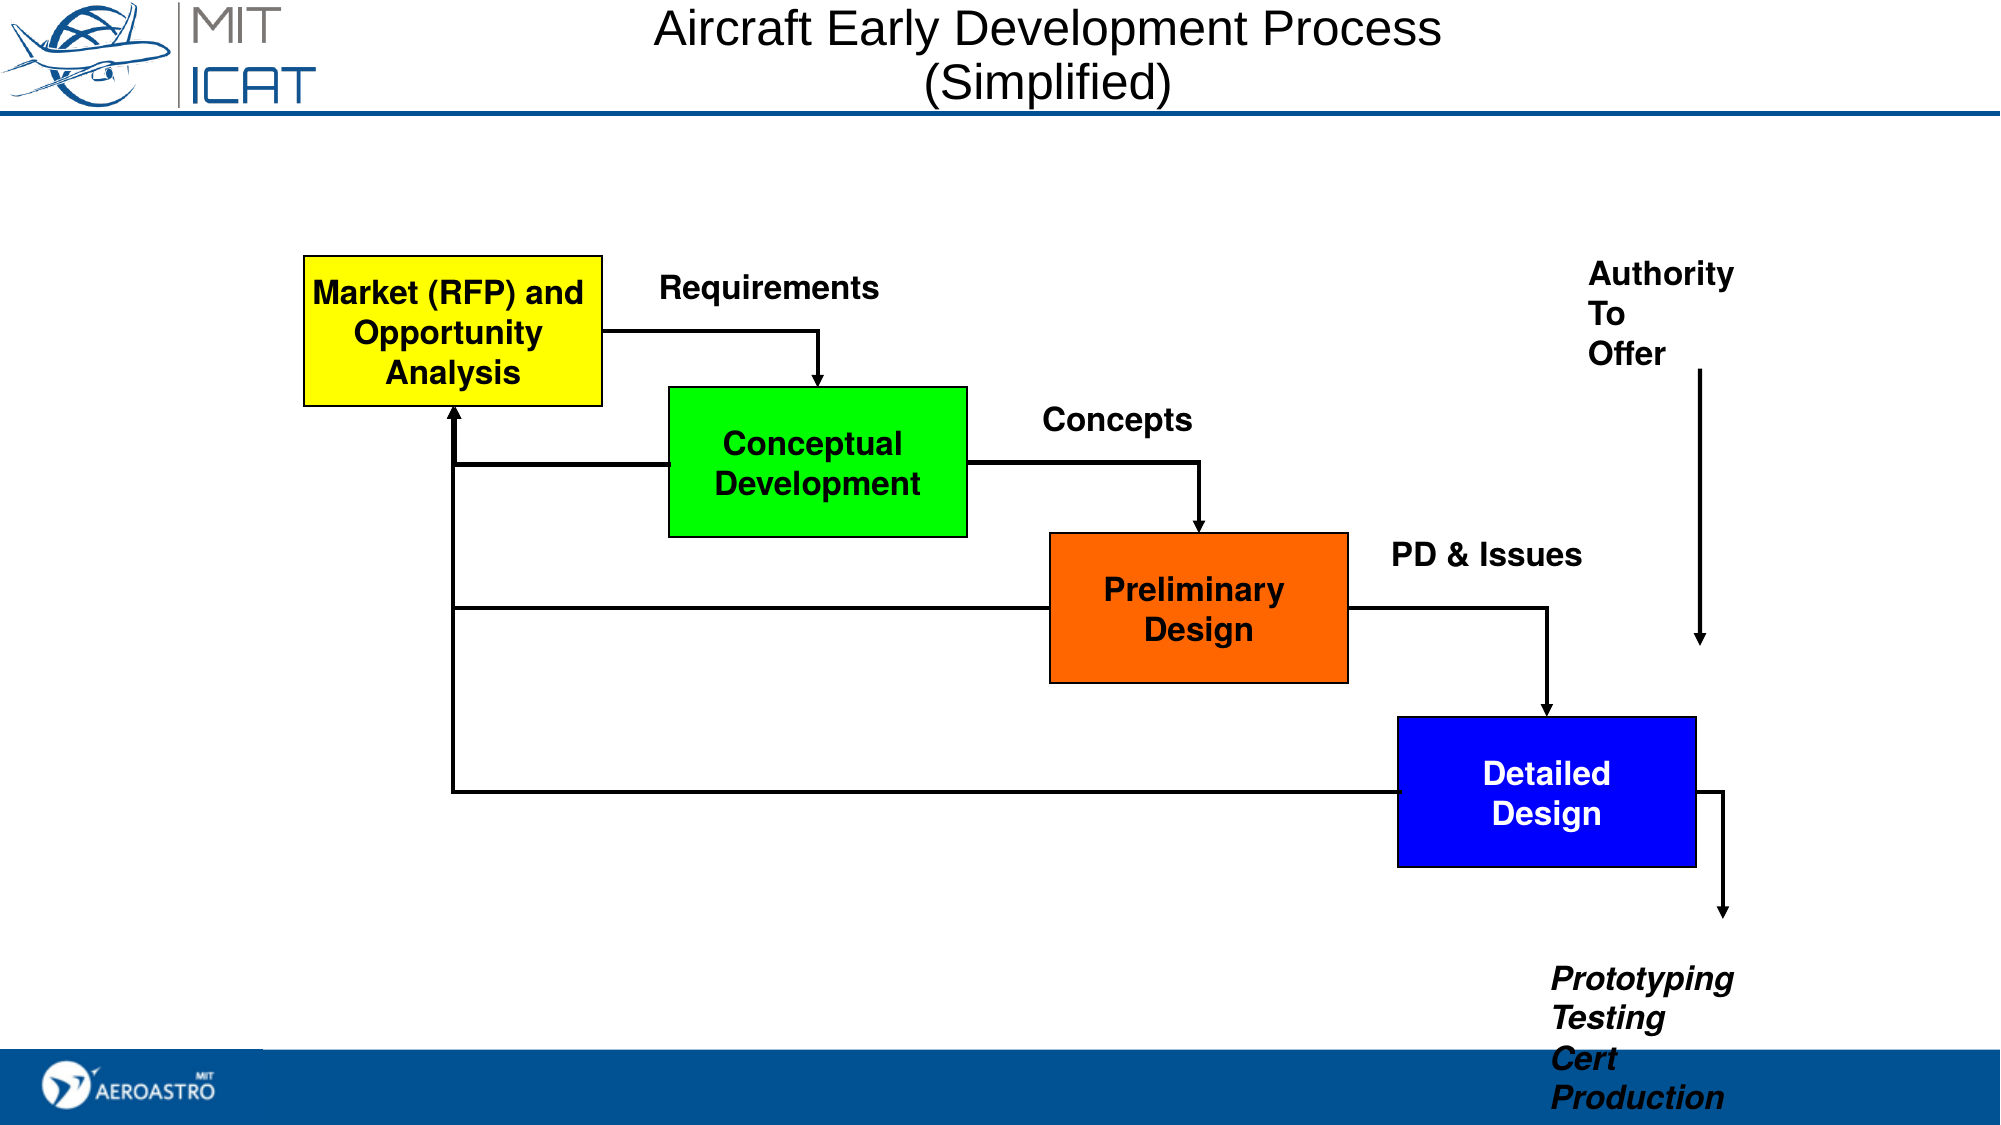

# Aircraft Early Development Process (Simplified)
Authority
To
Offer

Market (RFP) and
Opportunity
Analysis
Requirements

Conceptual
Development
Concepts
PD & Issues
Preliminary
Design
Detailed
Design
Prototyping
Testing
Cert
Production